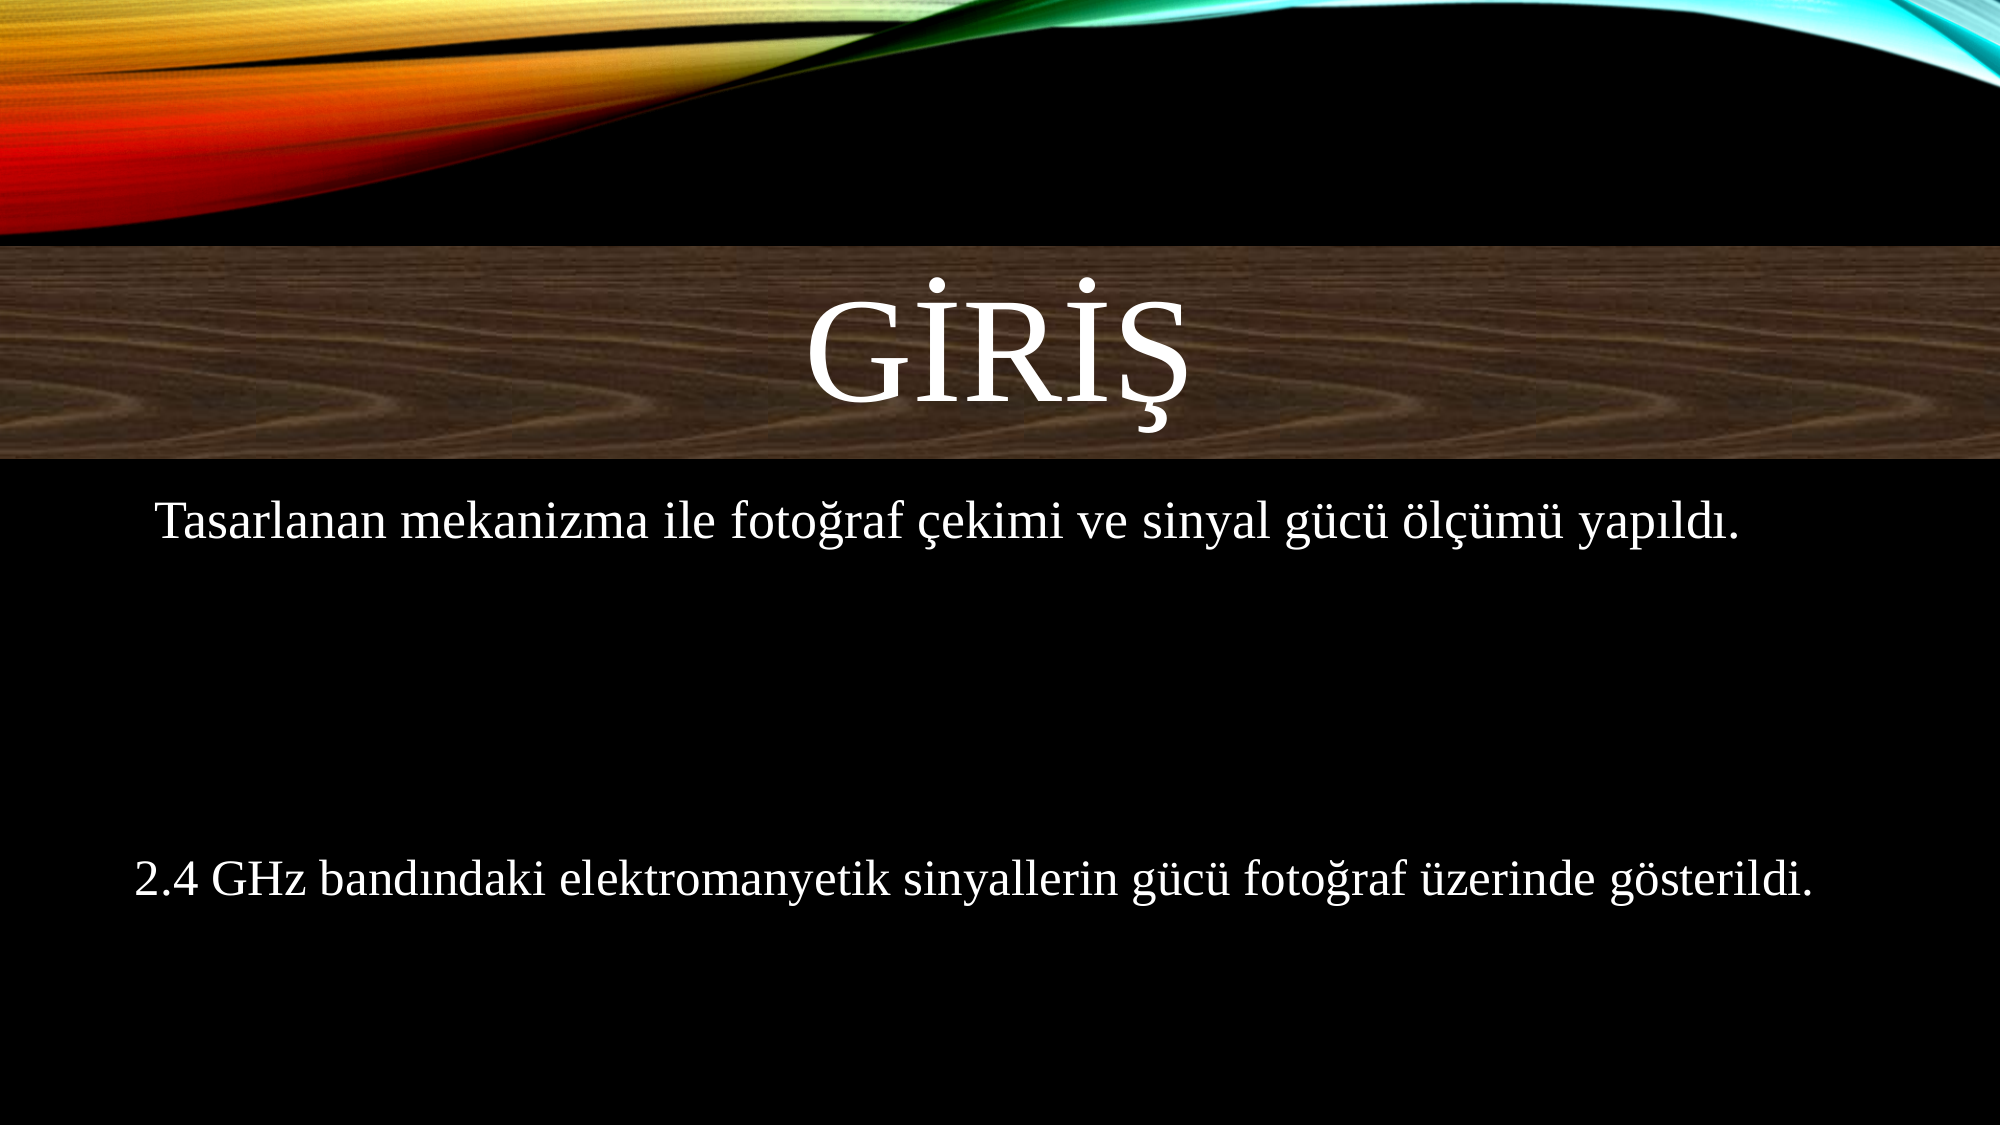

# GİRİŞ
	Tasarlanan mekanizma ile fotoğraf çekimi ve sinyal gücü ölçümü yapıldı.

	2.4 GHz bandındaki elektromanyetik sinyallerin gücü fotoğraf üzerinde gösterildi.